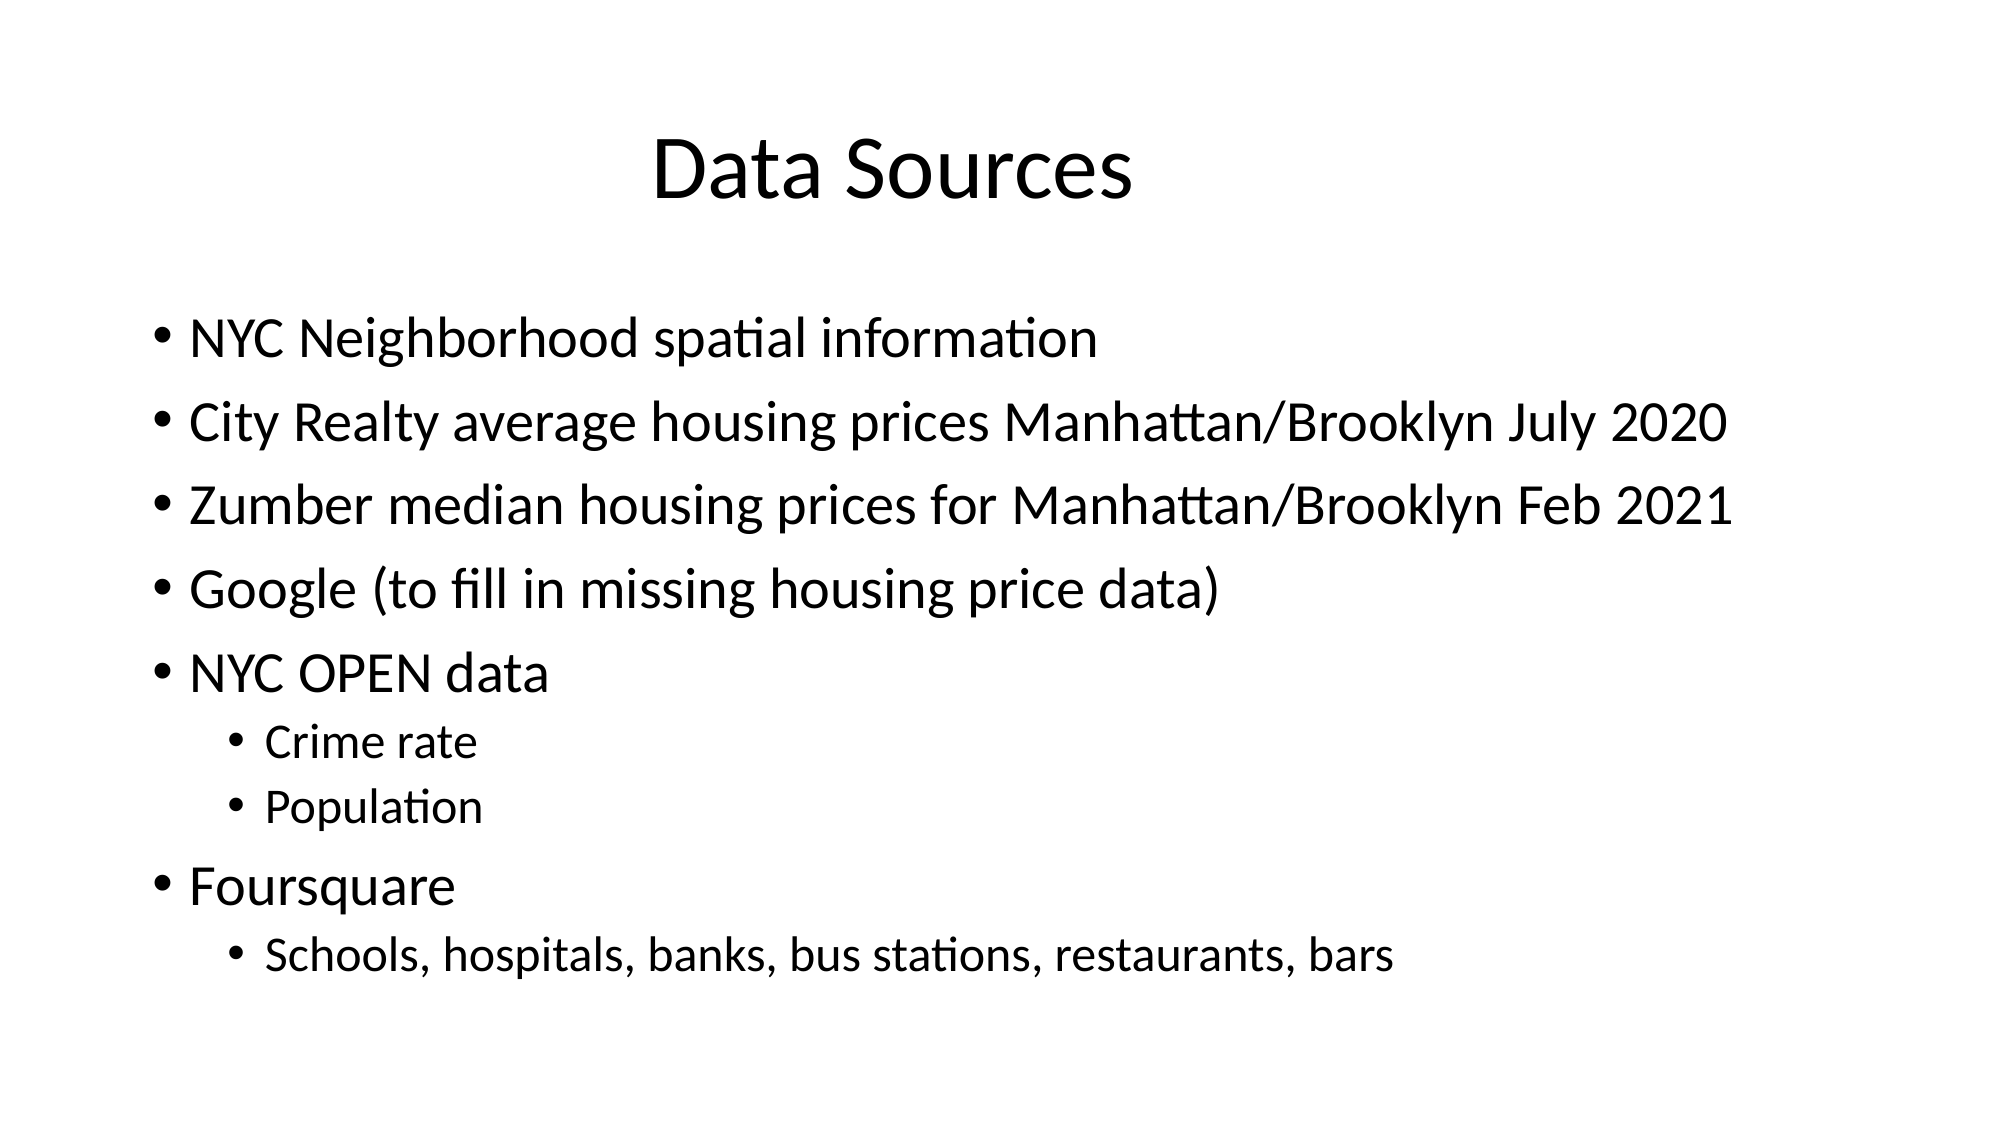

# Data Sources
NYC Neighborhood spatial information
City Realty average housing prices Manhattan/Brooklyn July 2020
Zumber median housing prices for Manhattan/Brooklyn Feb 2021
Google (to fill in missing housing price data)
NYC OPEN data
Crime rate
Population
Foursquare
Schools, hospitals, banks, bus stations, restaurants, bars